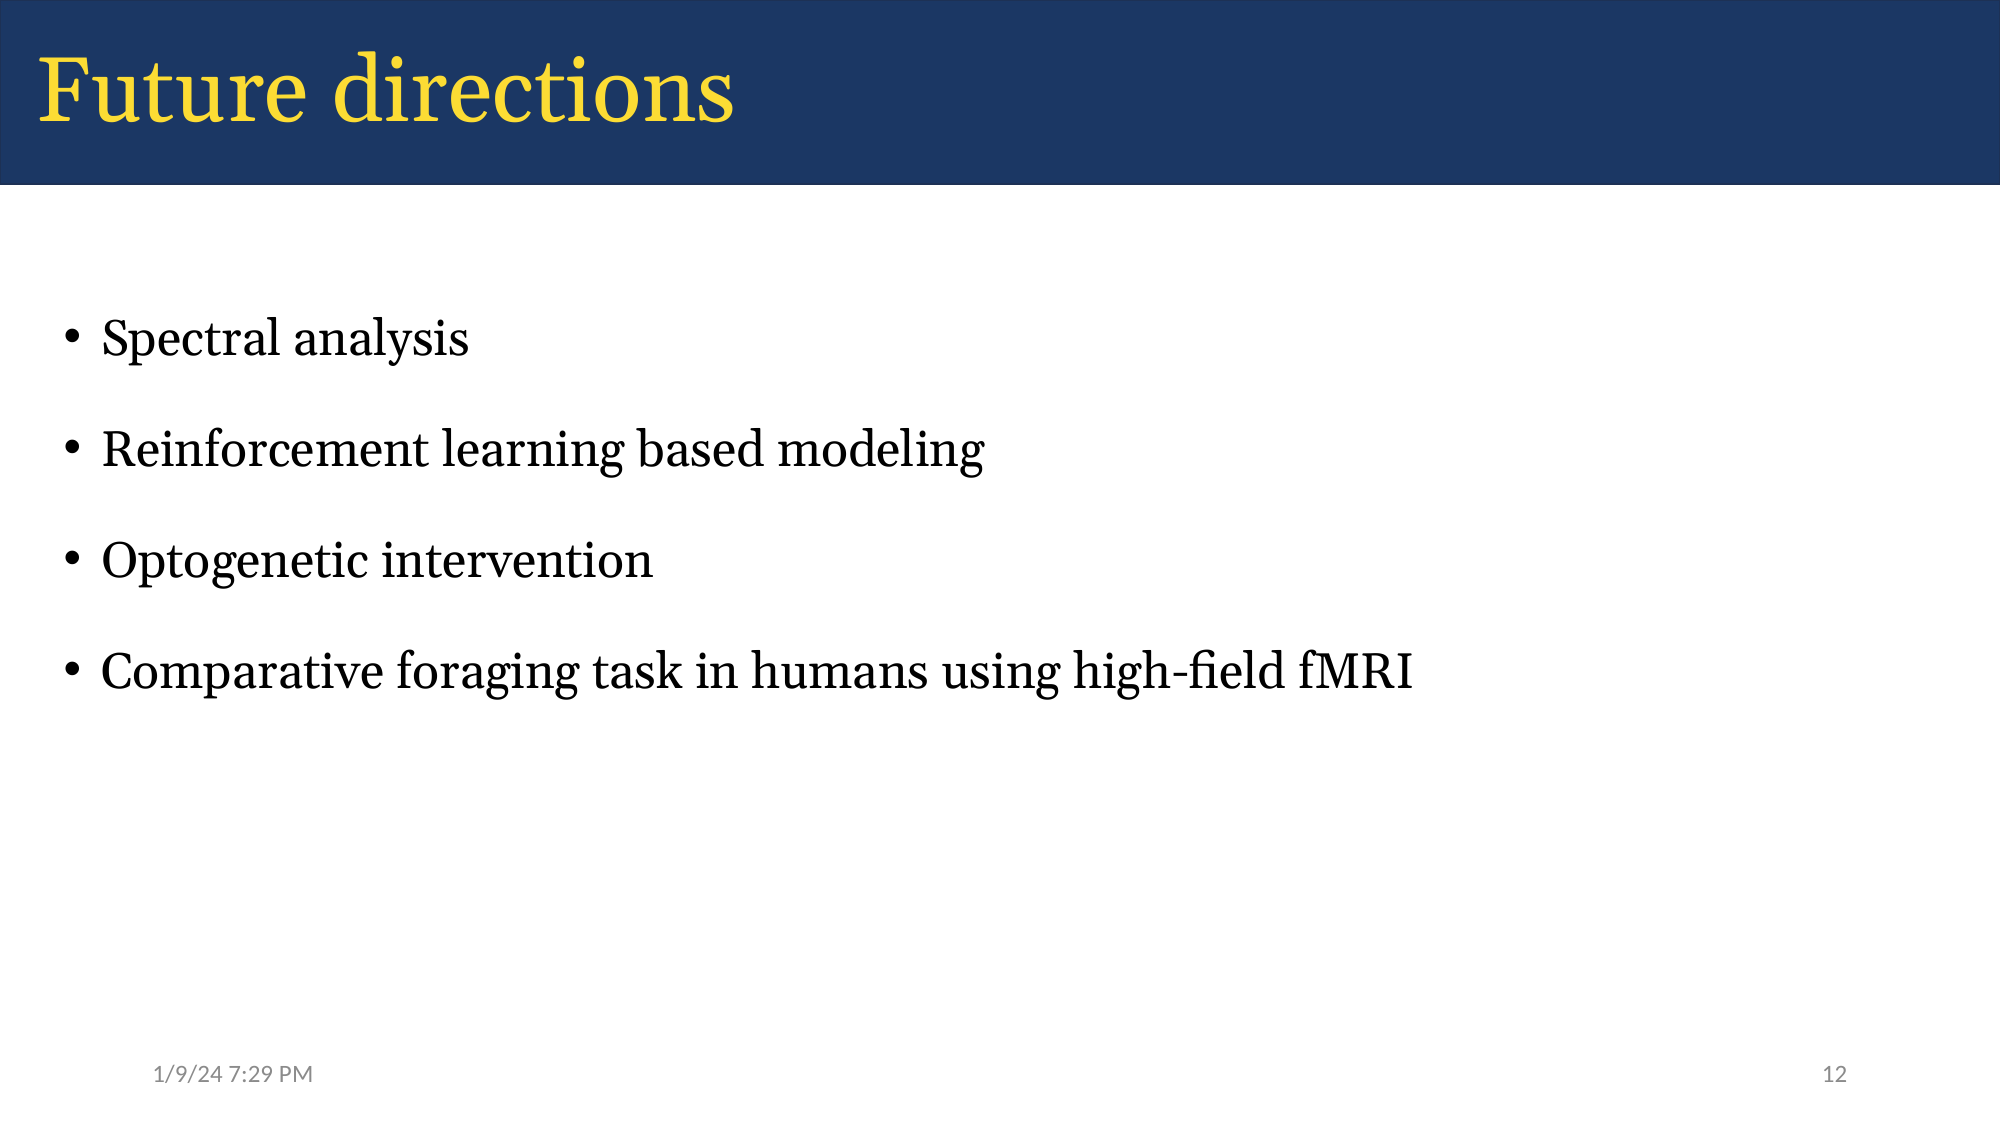

Future directions
Spectral analysis
Reinforcement learning based modeling
Optogenetic intervention
Comparative foraging task in humans using high-field fMRI
1/9/24 7:29 PM
12